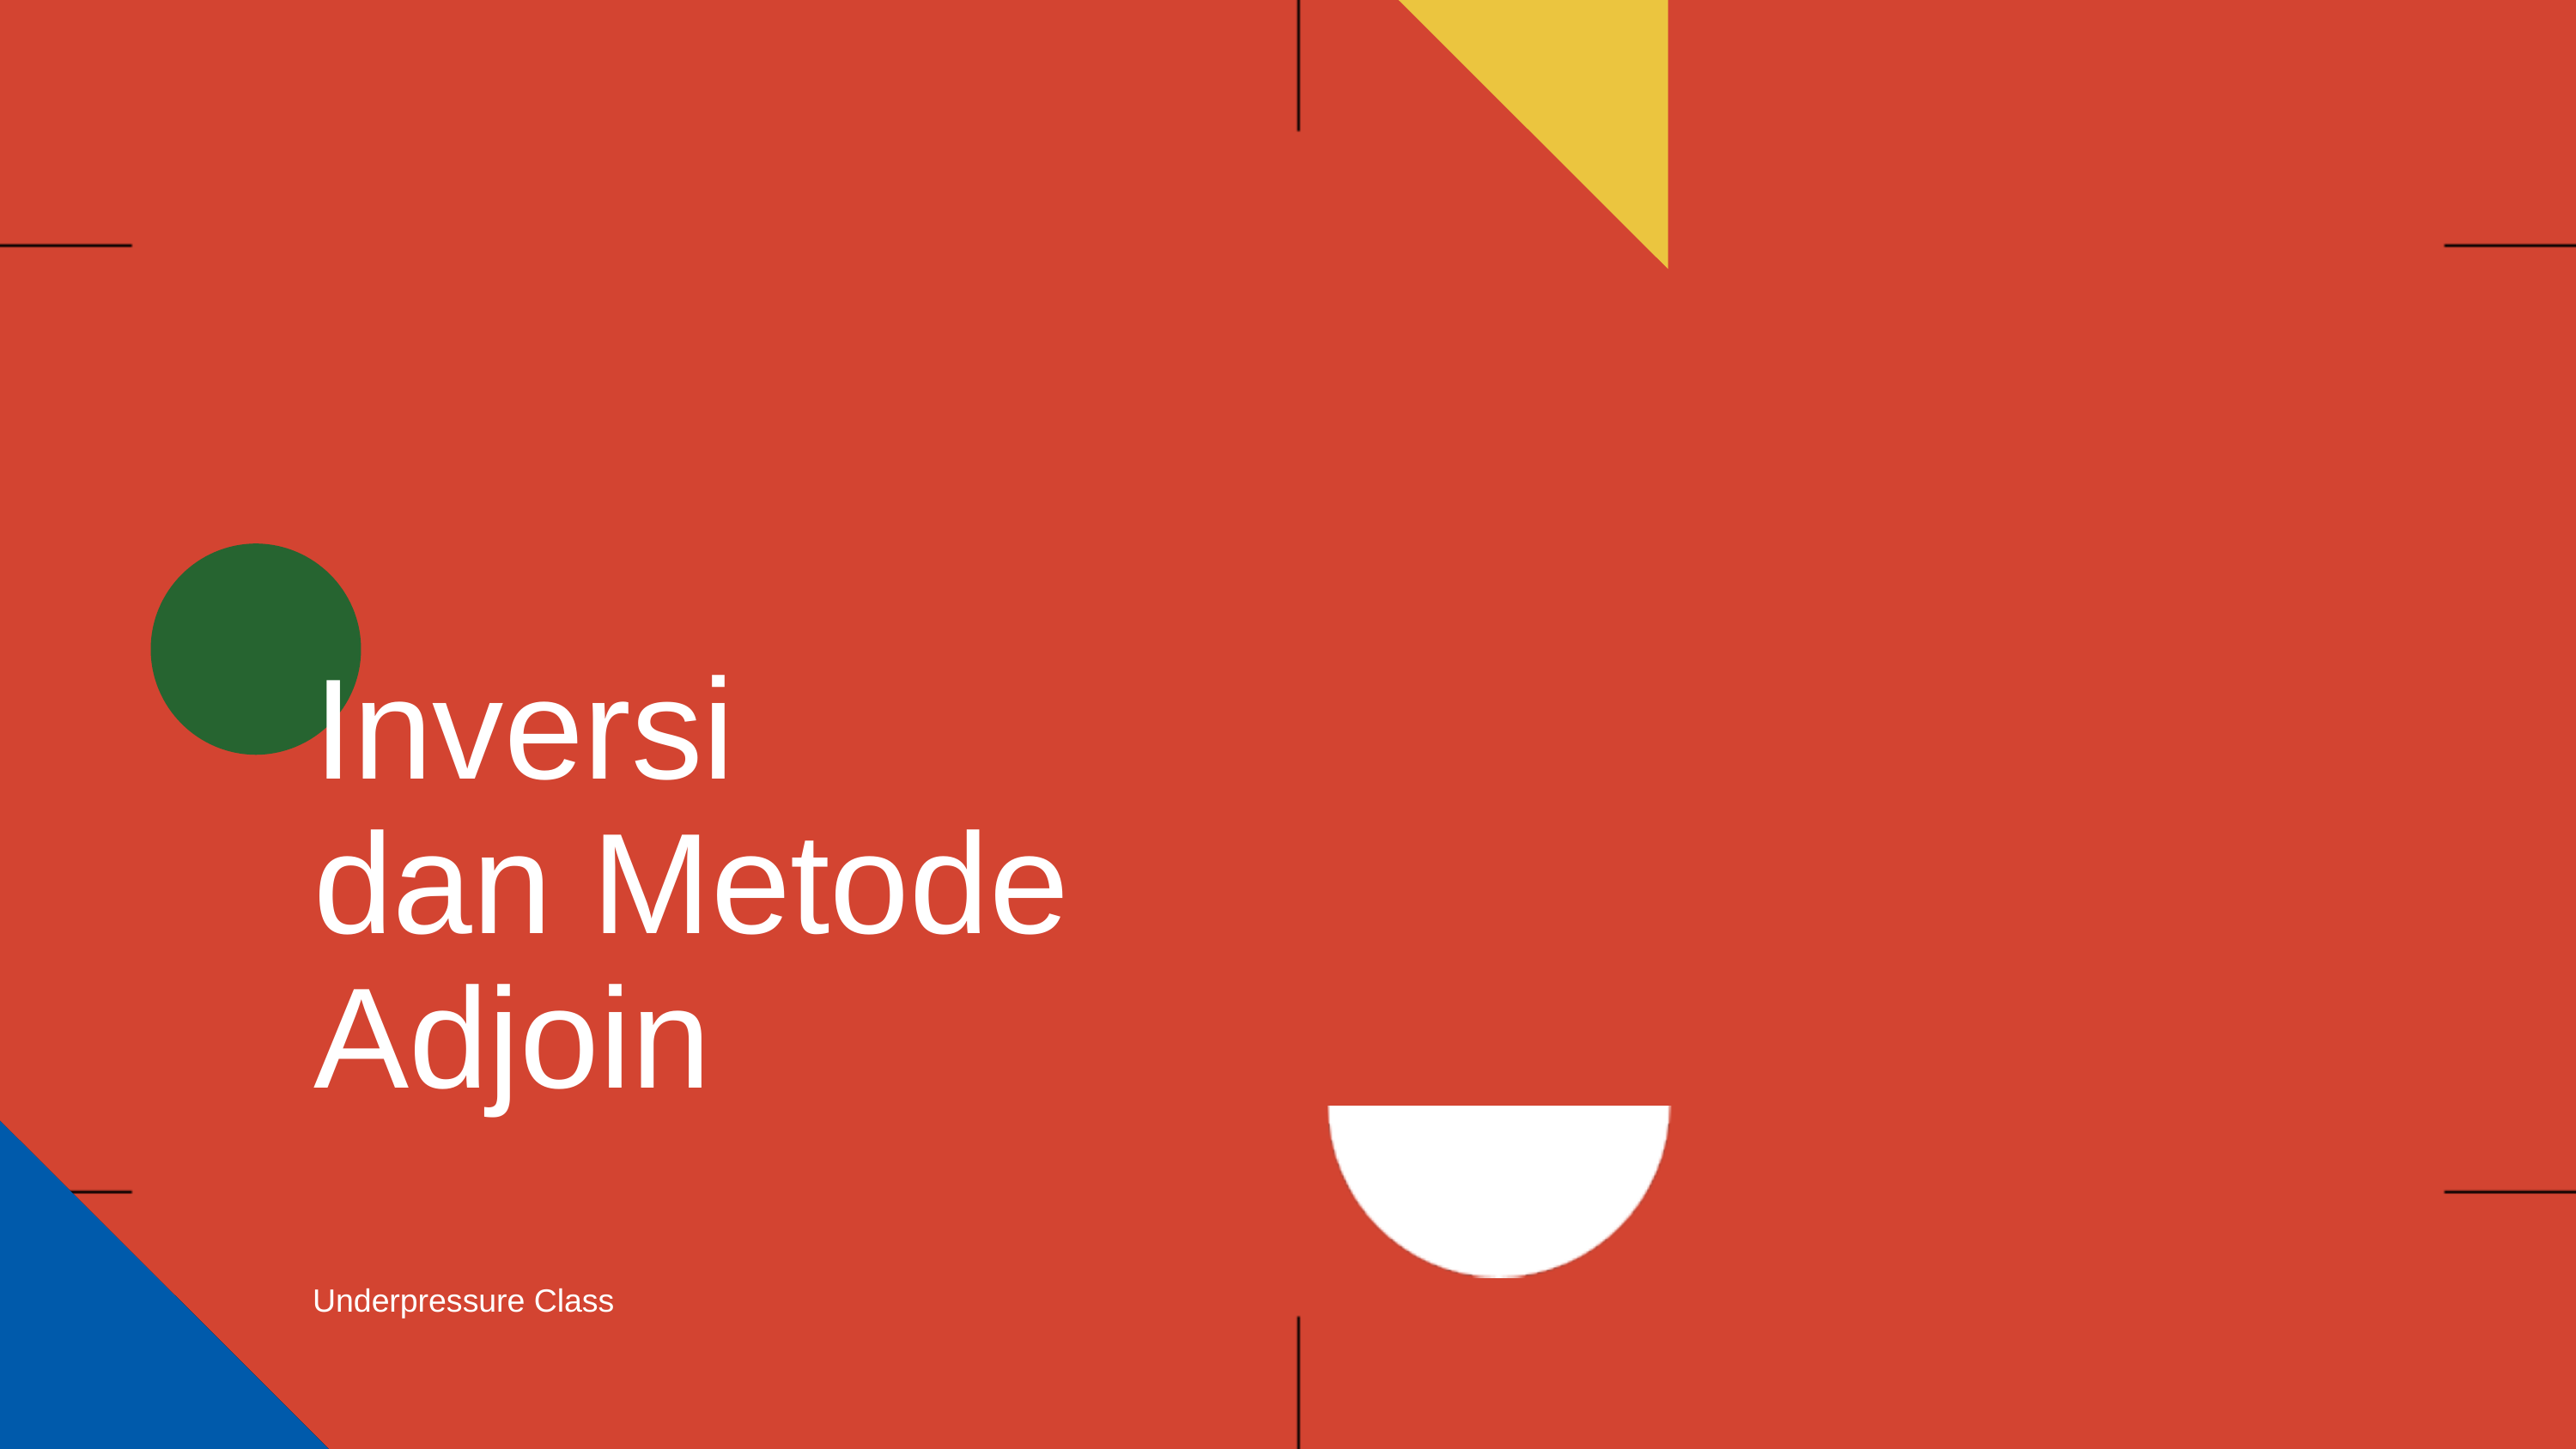

# Inversi dan Metode Adjoin
Underpressure Class